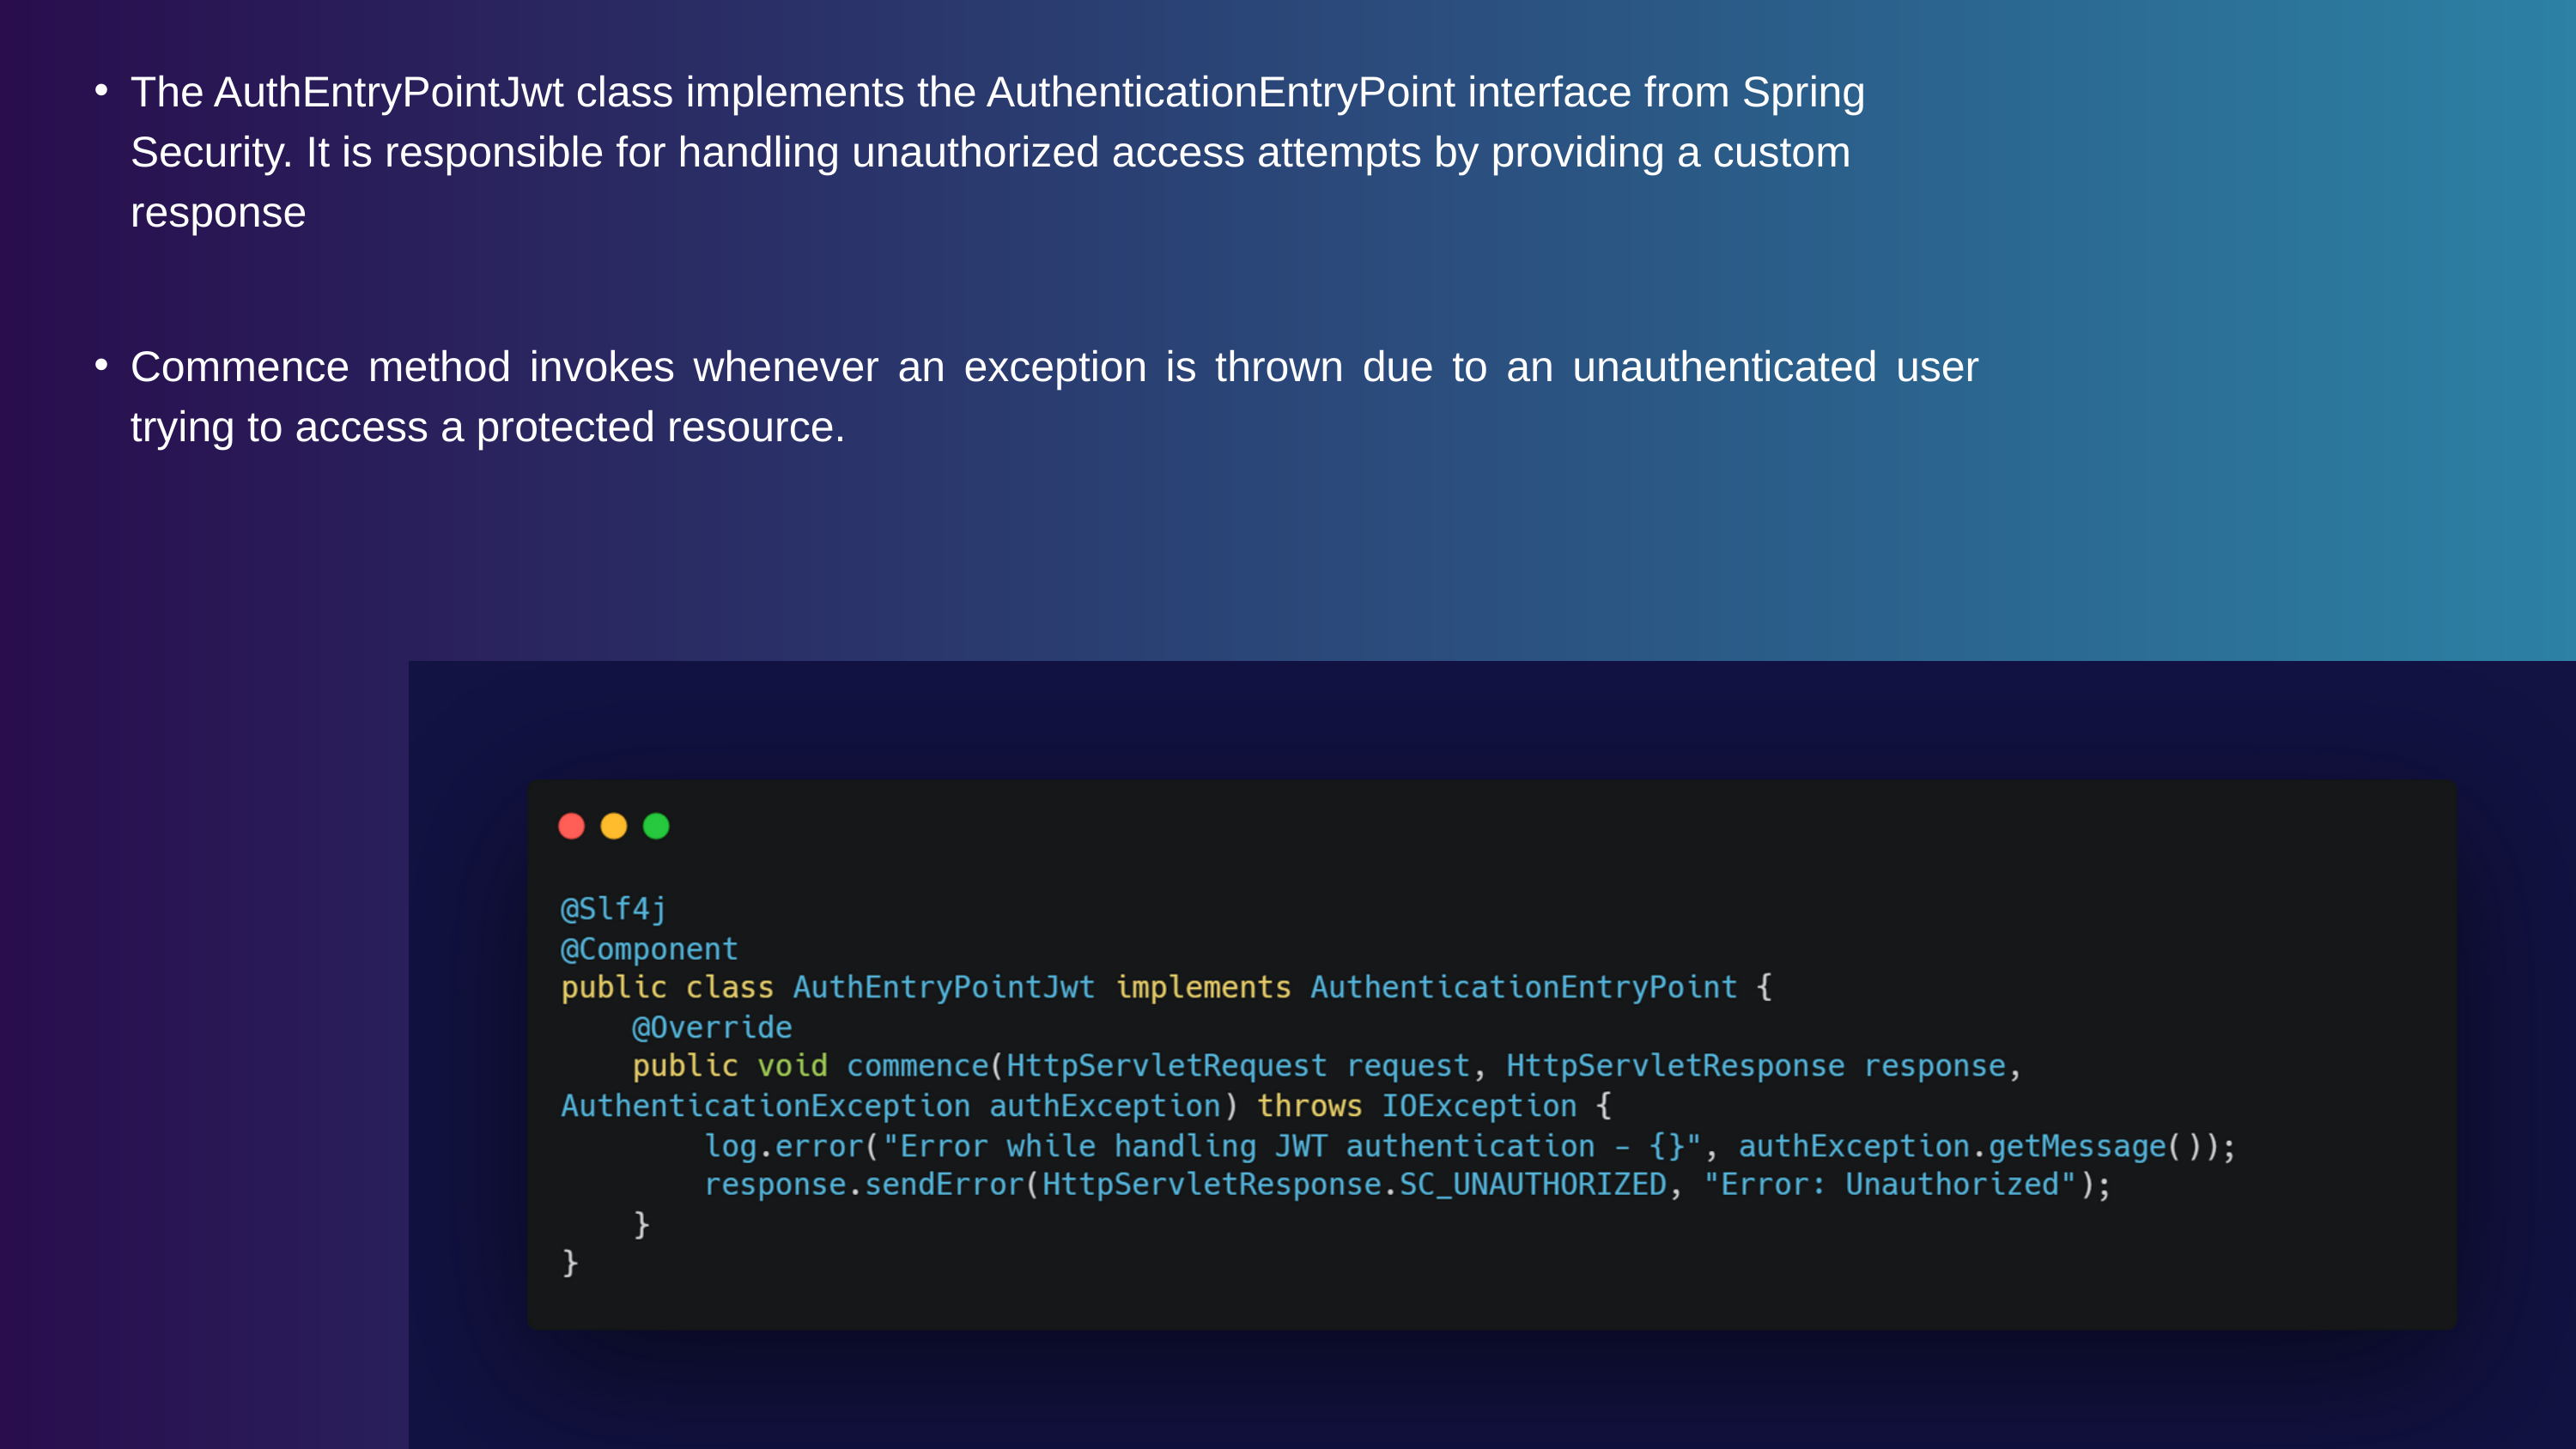

The AuthEntryPointJwt class implements the AuthenticationEntryPoint interface from Spring Security. It is responsible for handling unauthorized access attempts by providing a custom response

Commence method invokes whenever an exception is thrown due to an unauthenticated user trying to access a protected resource.